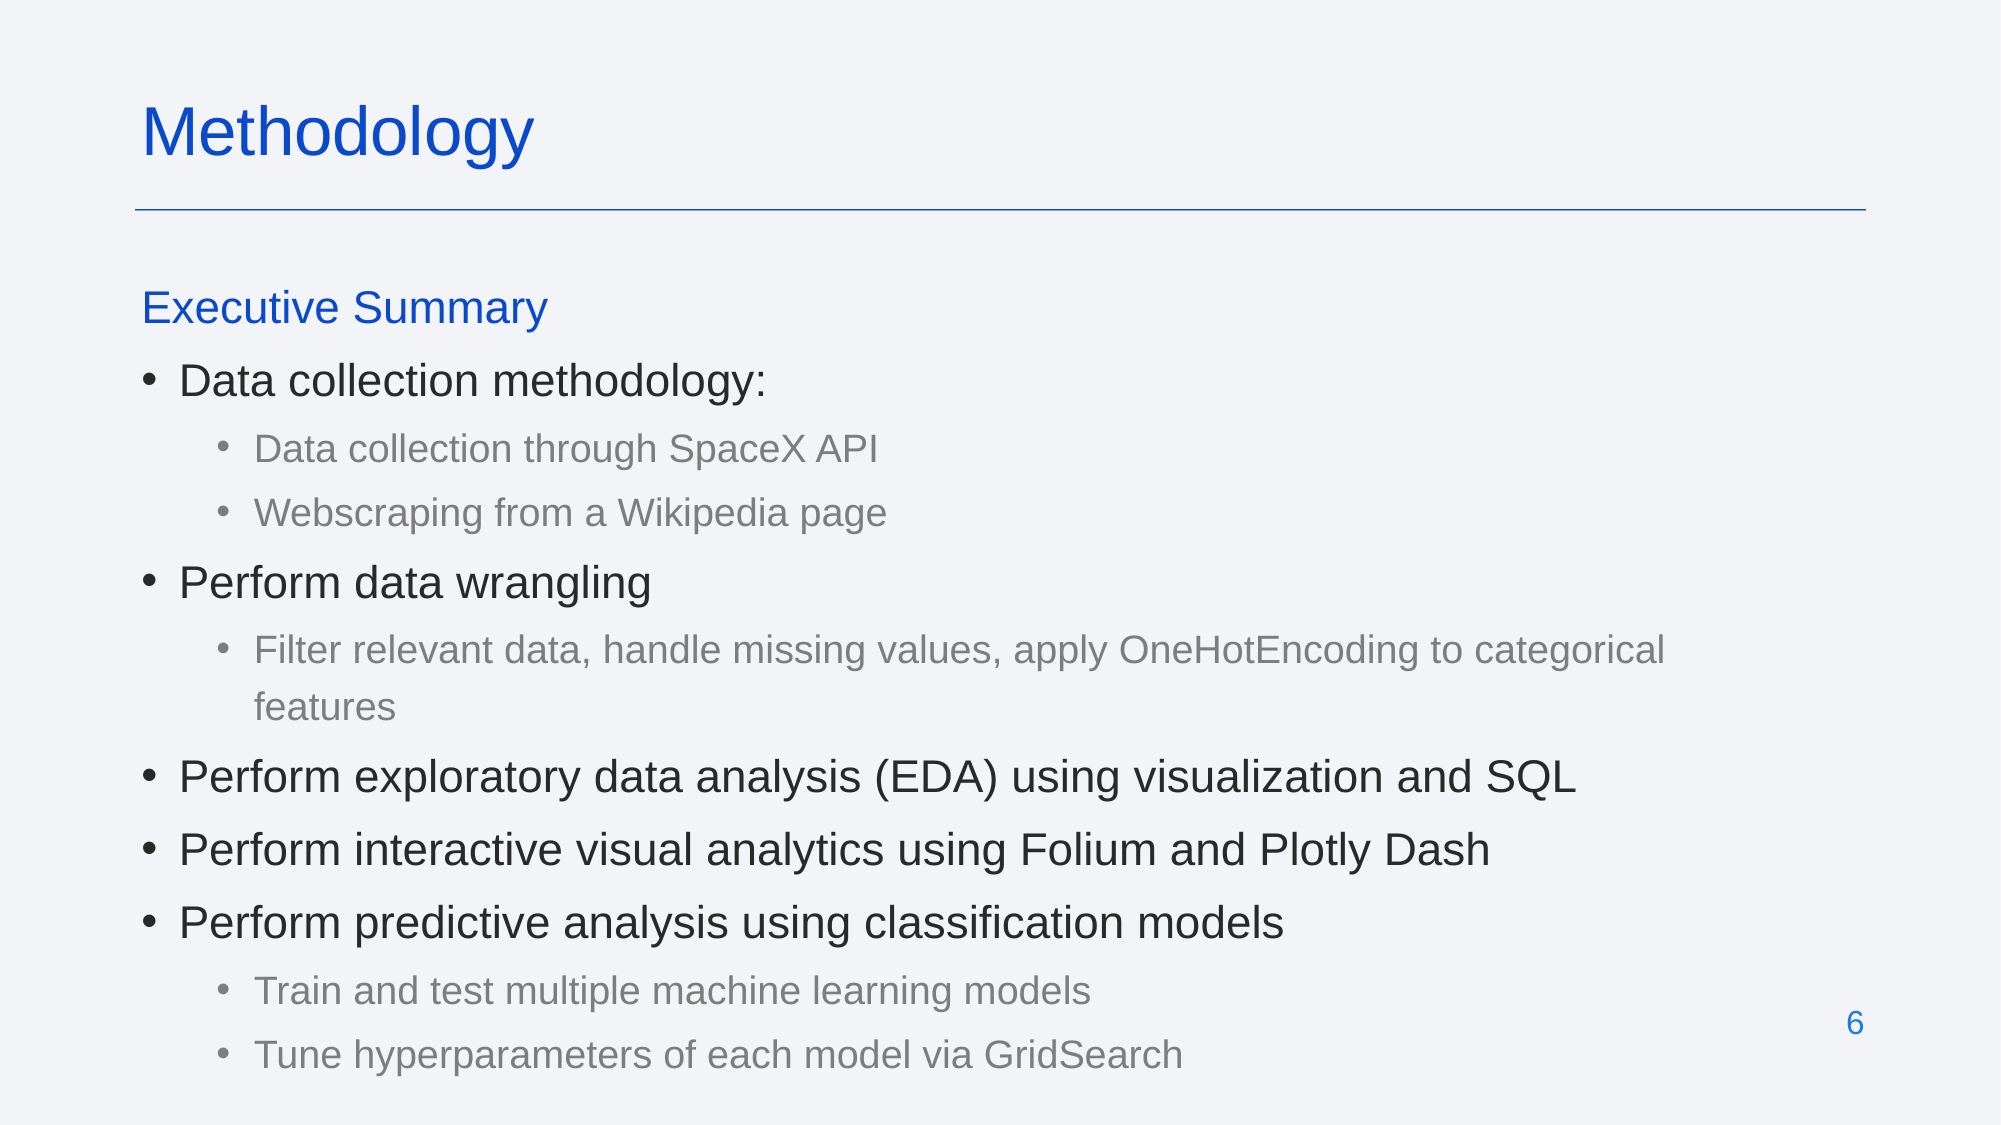

Methodology
Executive Summary
Data collection methodology:
Data collection through SpaceX API
Webscraping from a Wikipedia page
Perform data wrangling
Filter relevant data, handle missing values, apply OneHotEncoding to categorical features
Perform exploratory data analysis (EDA) using visualization and SQL
Perform interactive visual analytics using Folium and Plotly Dash
Perform predictive analysis using classification models
Train and test multiple machine learning models
Tune hyperparameters of each model via GridSearch

6